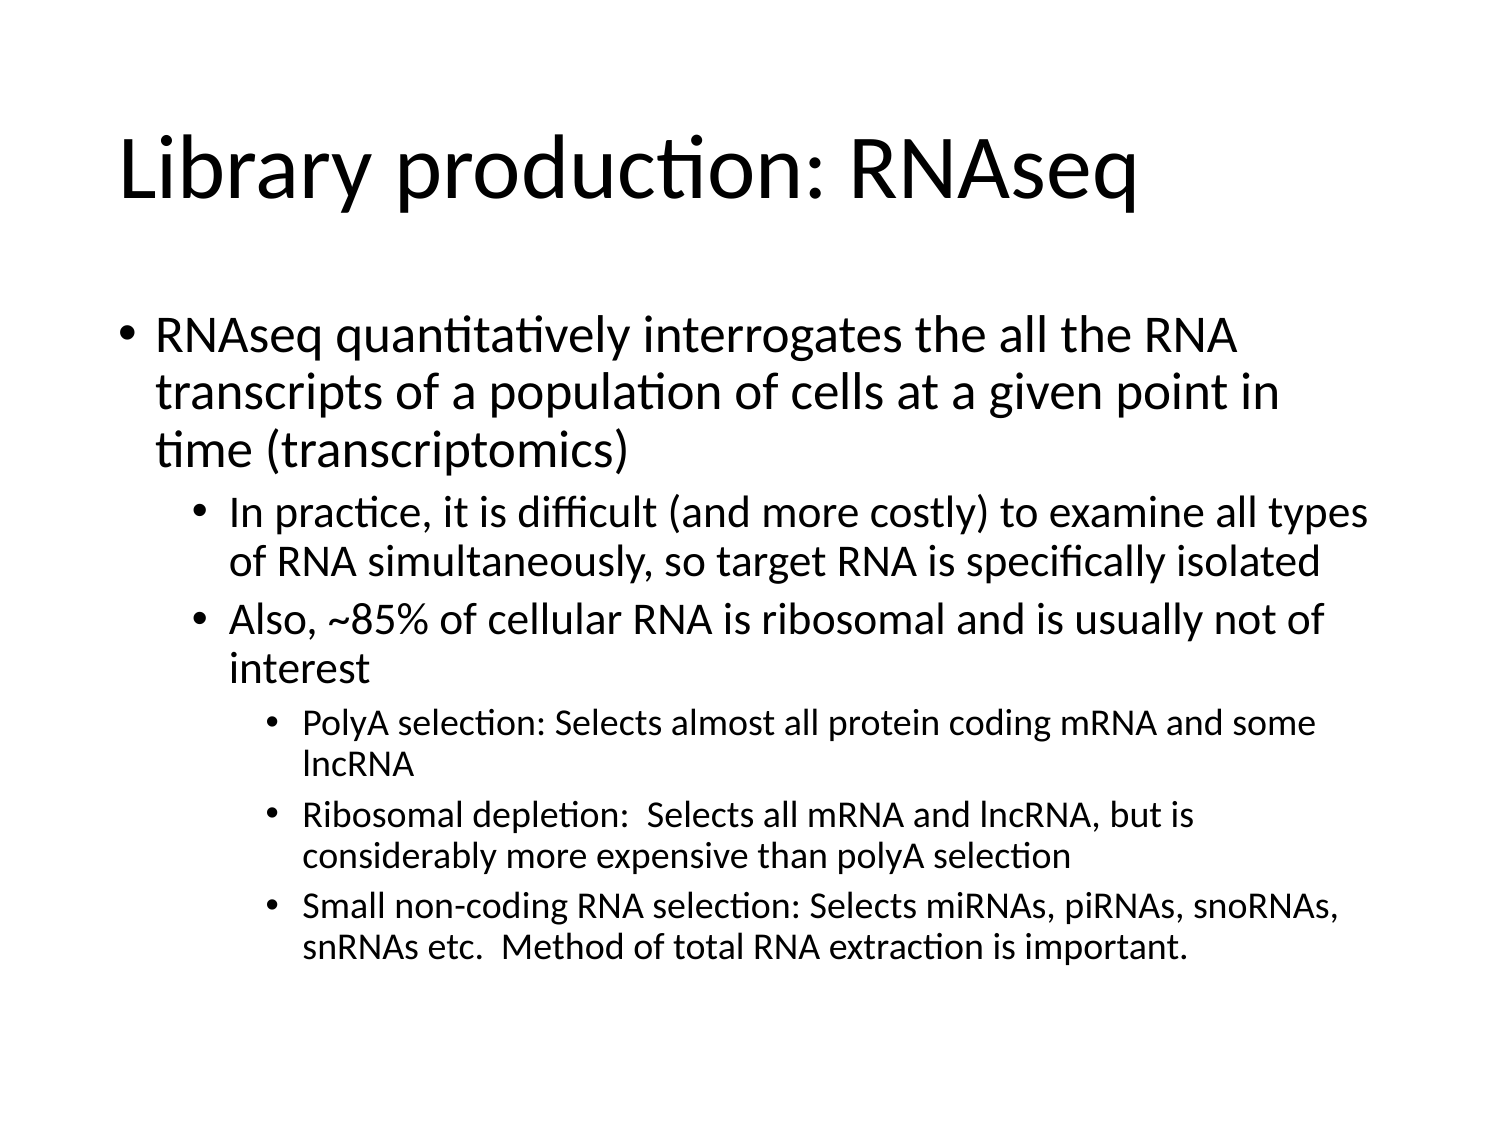

# Library production: RNAseq
RNAseq quantitatively interrogates the all the RNA transcripts of a population of cells at a given point in time (transcriptomics)
In practice, it is difficult (and more costly) to examine all types of RNA simultaneously, so target RNA is specifically isolated
Also, ~85% of cellular RNA is ribosomal and is usually not of interest
PolyA selection: Selects almost all protein coding mRNA and some lncRNA
Ribosomal depletion:  Selects all mRNA and lncRNA, but is considerably more expensive than polyA selection
Small non-coding RNA selection: Selects miRNAs, piRNAs, snoRNAs, snRNAs etc.  Method of total RNA extraction is important.